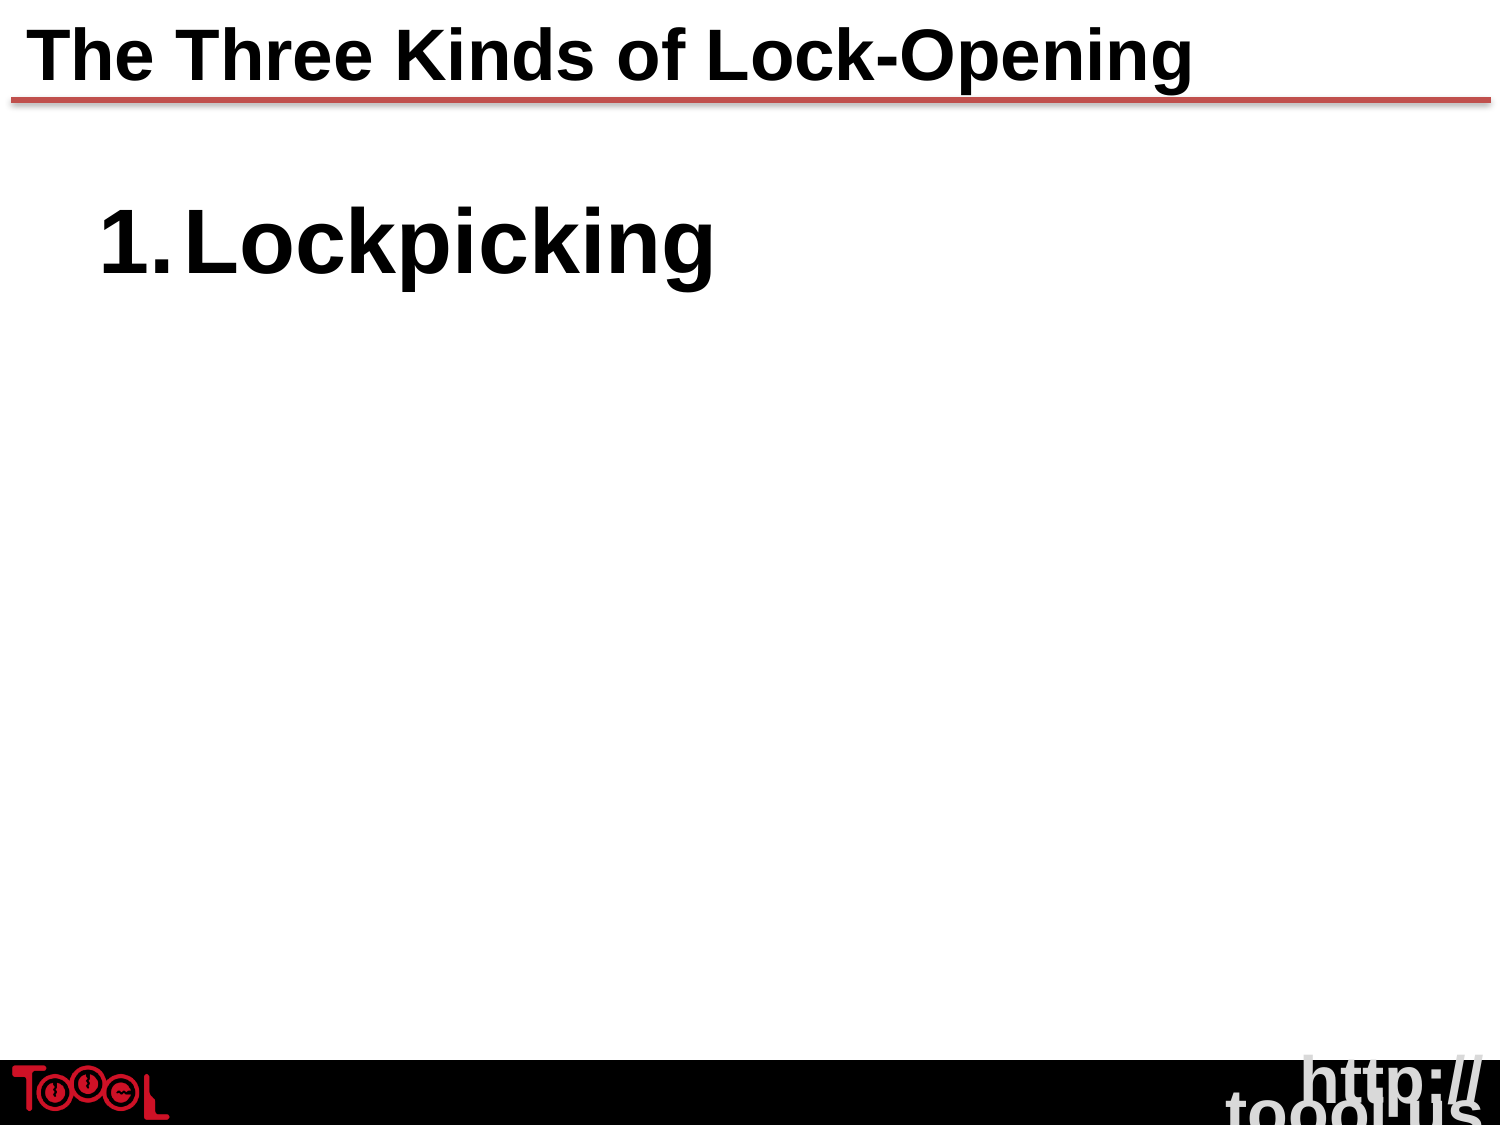

# The Three Kinds of Lock-Opening
Lockpicking – what we do
TOOOL provides the knowledge and the means
– what spies do
TOOOL provides neither knowledge nor means